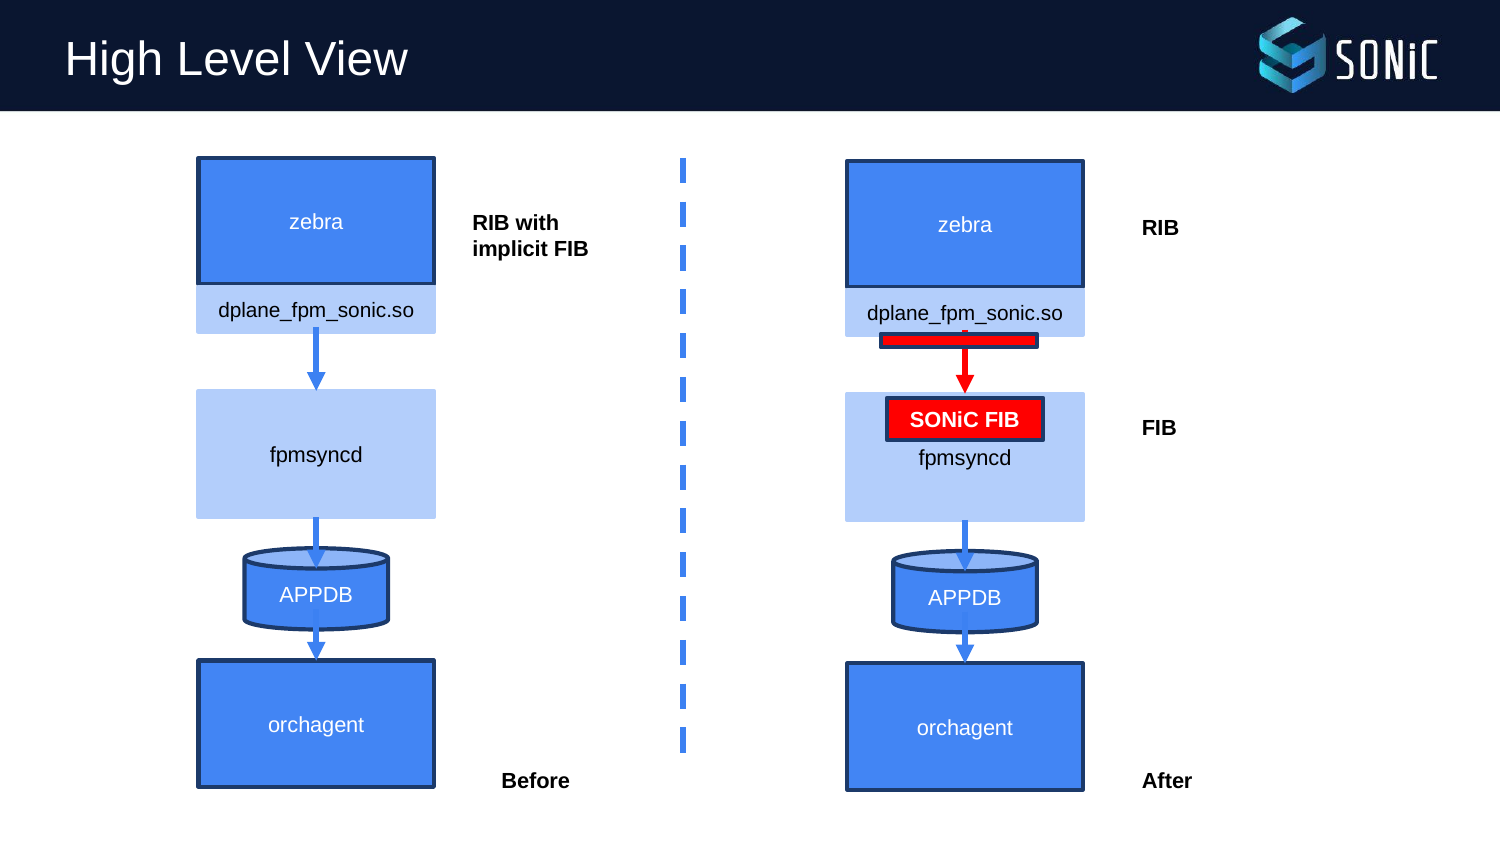

# High Level View
zebra
zebra
RIB with implicit FIB
dplane_fpm_sonic.so
dplane_fpm_sonic.so
fpmsyncd
fpmsyncd
SONiC FIB
APPDB
APPDB
orchagent
orchagent
Before
After
RIB
FIB